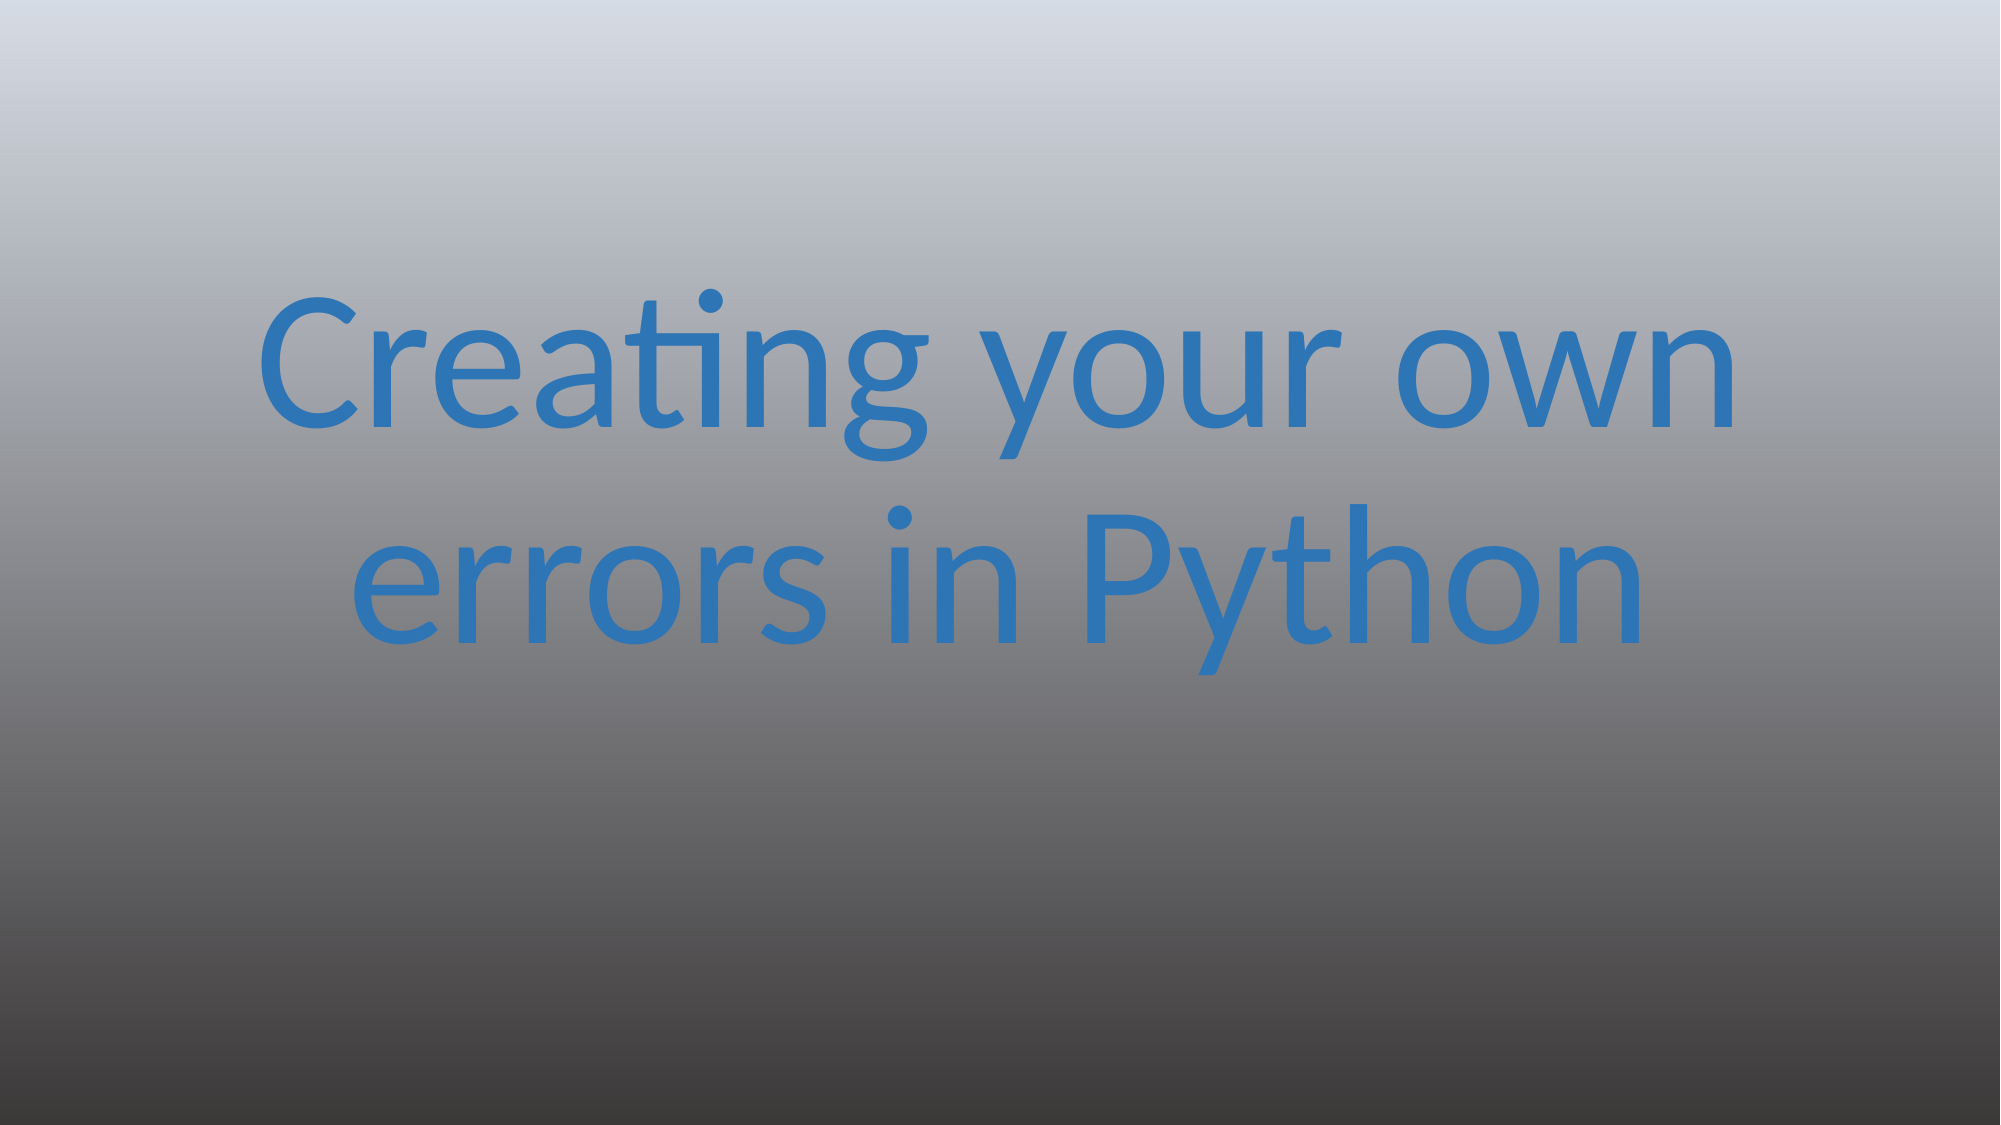

# Creating your own errors in Python

178